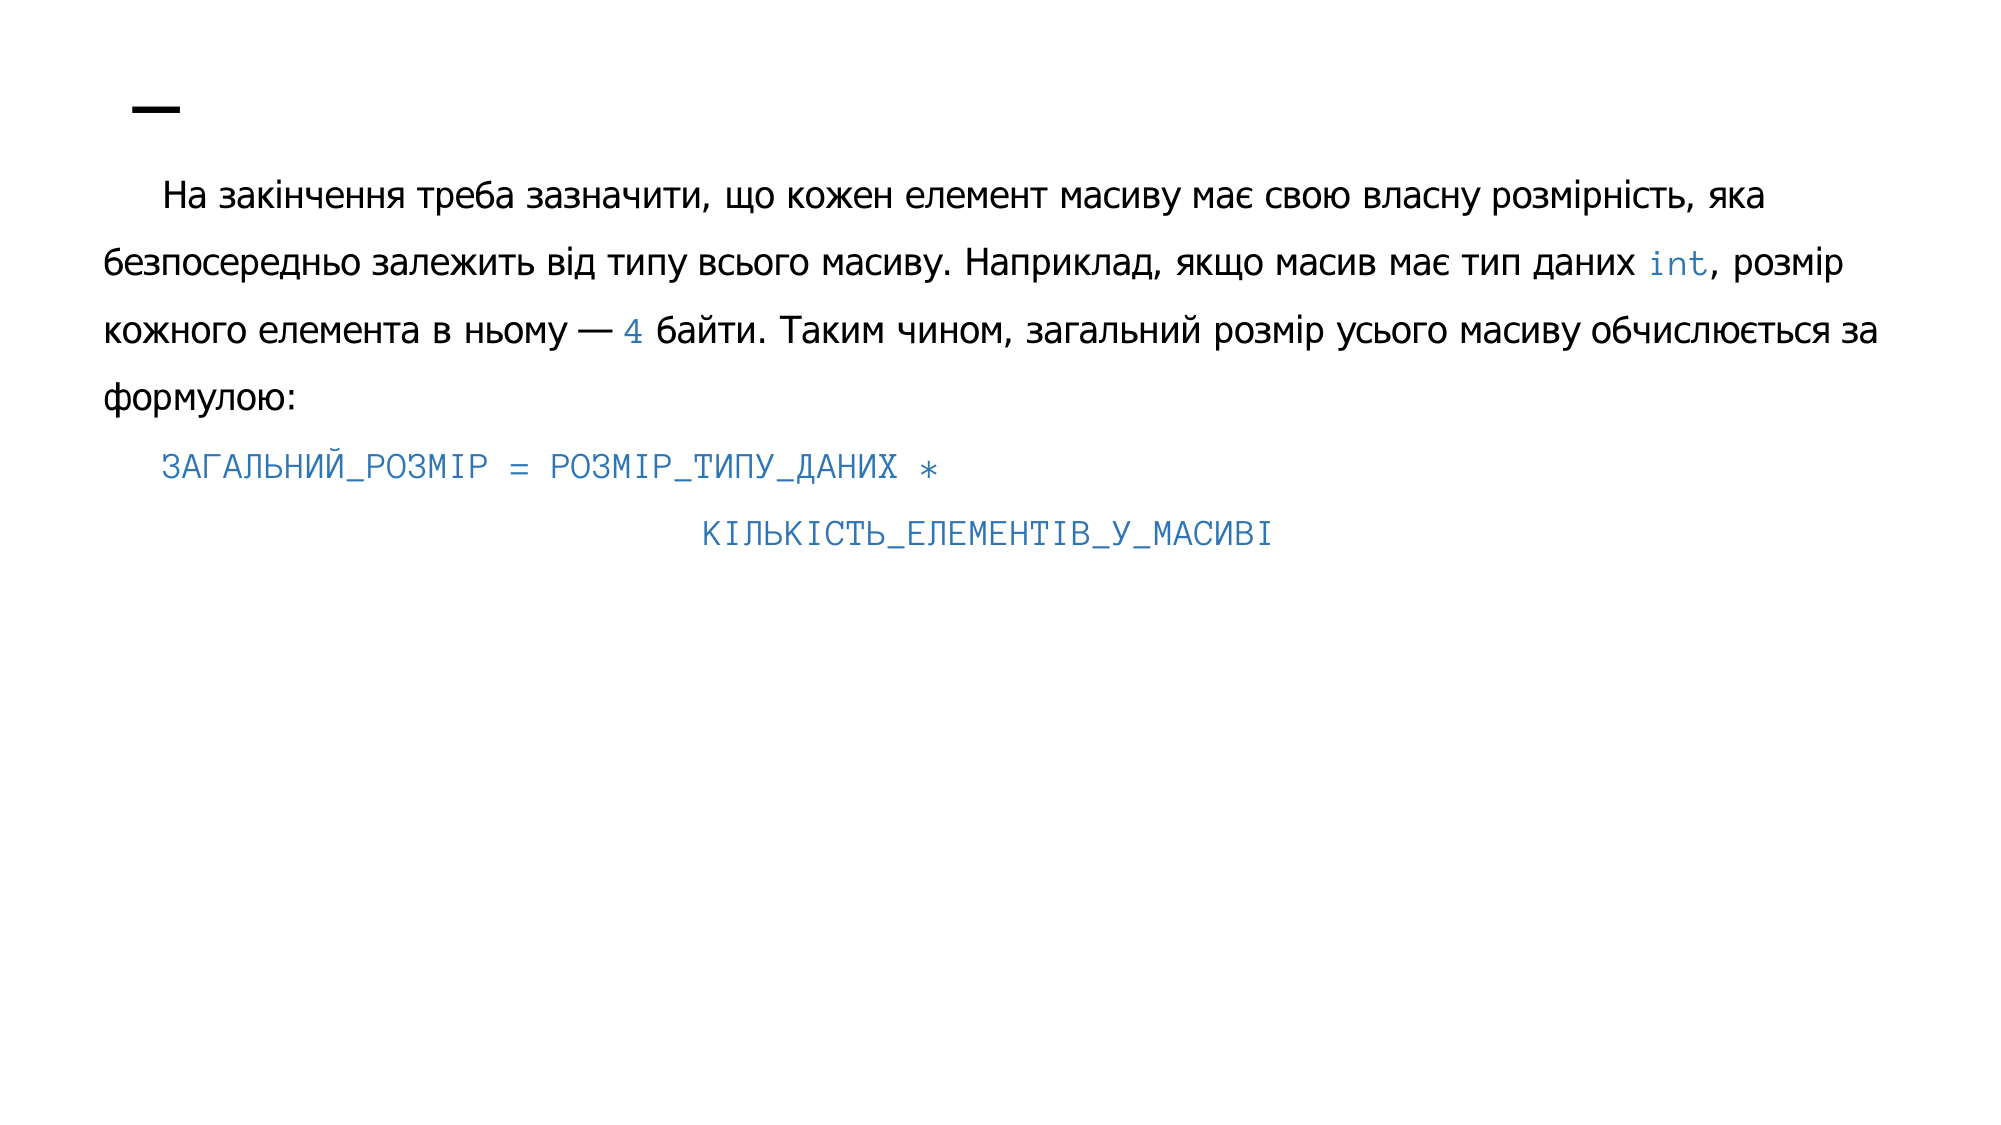

# _
На закінчення треба зазначити, що кожен елемент масиву має свою власну розмірність, яка безпосередньо залежить від типу всього масиву. Наприклад, якщо масив має тип даних int, розмір кожного елемента в ньому — 4 байти. Таким чином, загальний розмір усього масиву обчислюється за формулою:
ЗАГАЛЬНИЙ_РОЗМІР = РОЗМІР_ТИПУ_ДАНИХ *
				КІЛЬКІСТЬ_ЕЛЕМЕНТІВ_У_МАСИВІ